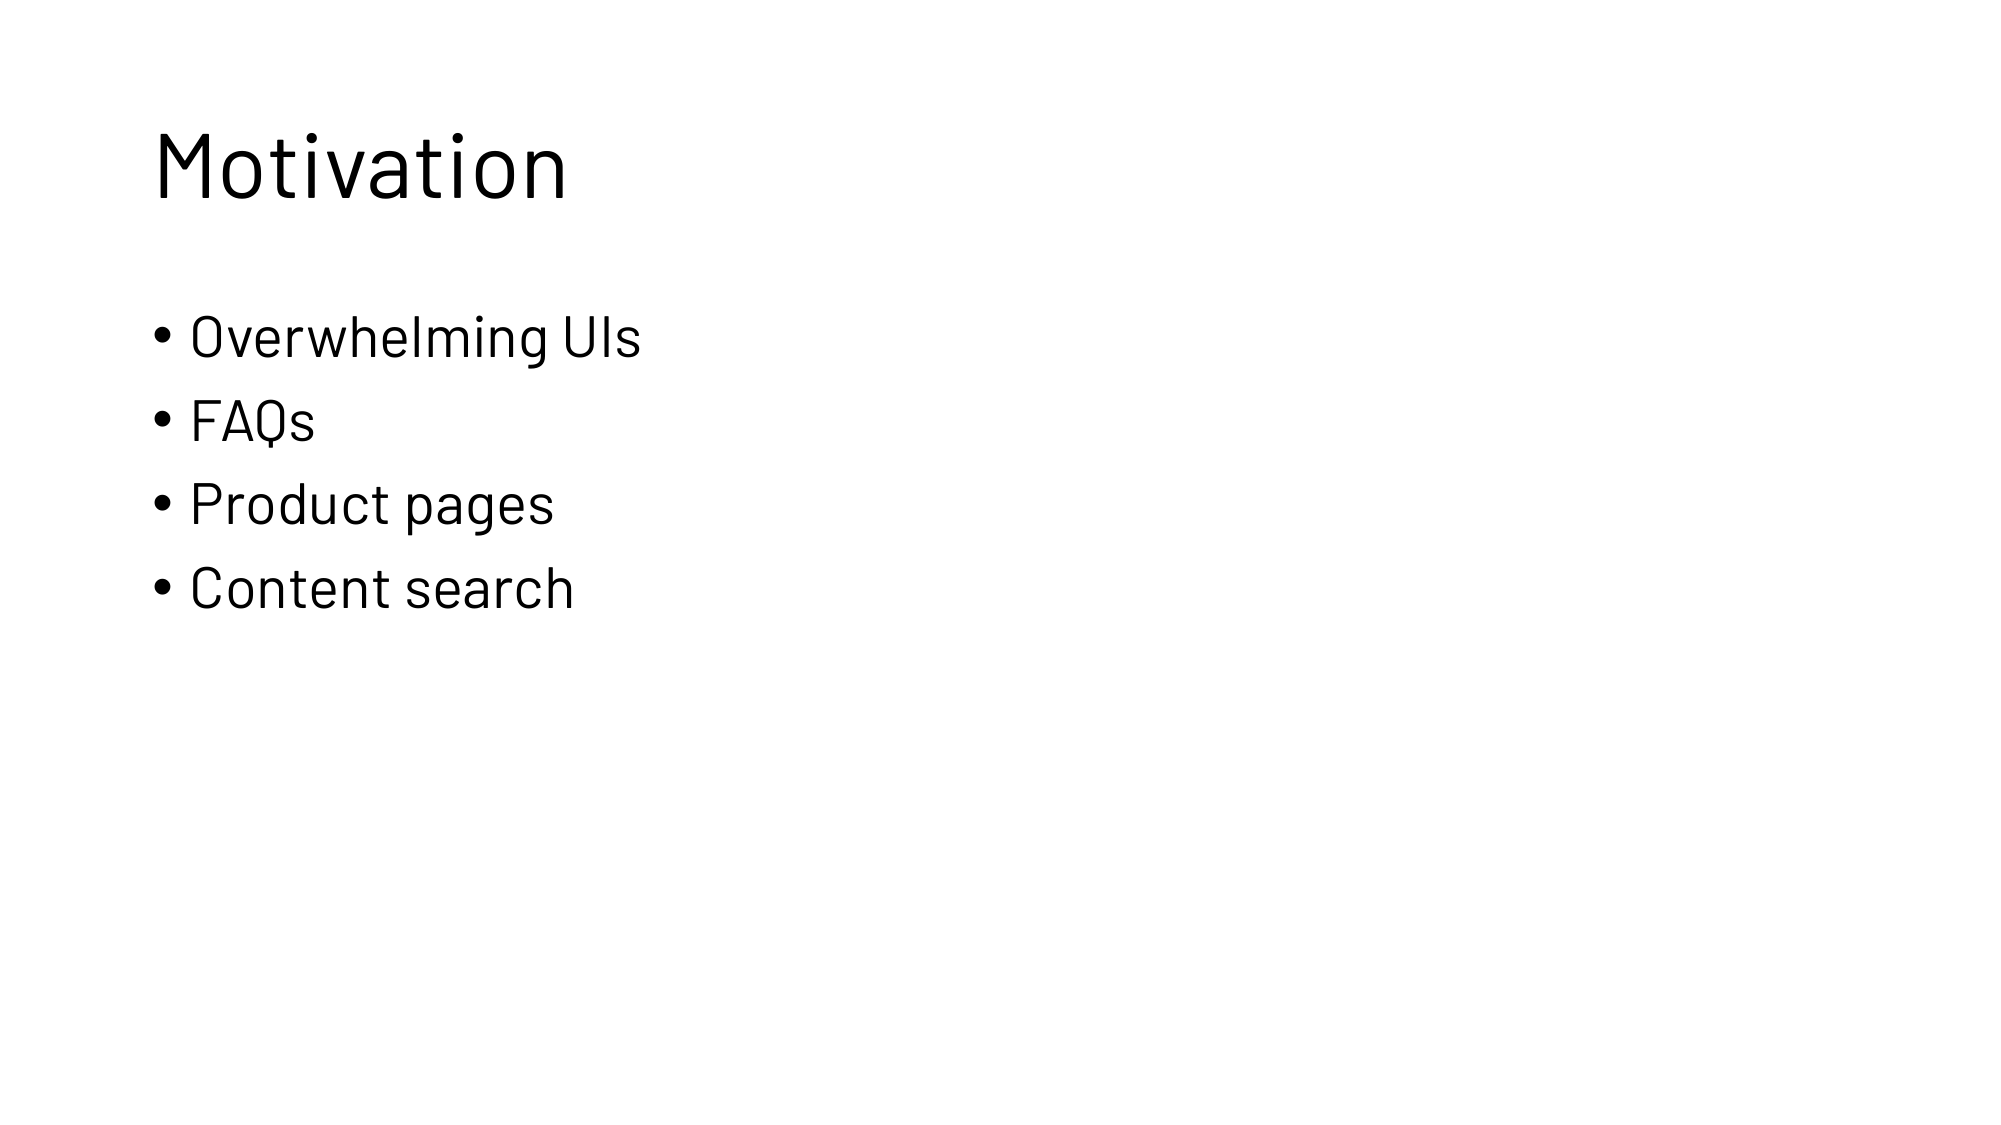

# Motivation
Overwhelming UIs
FAQs
Product pages
Content search